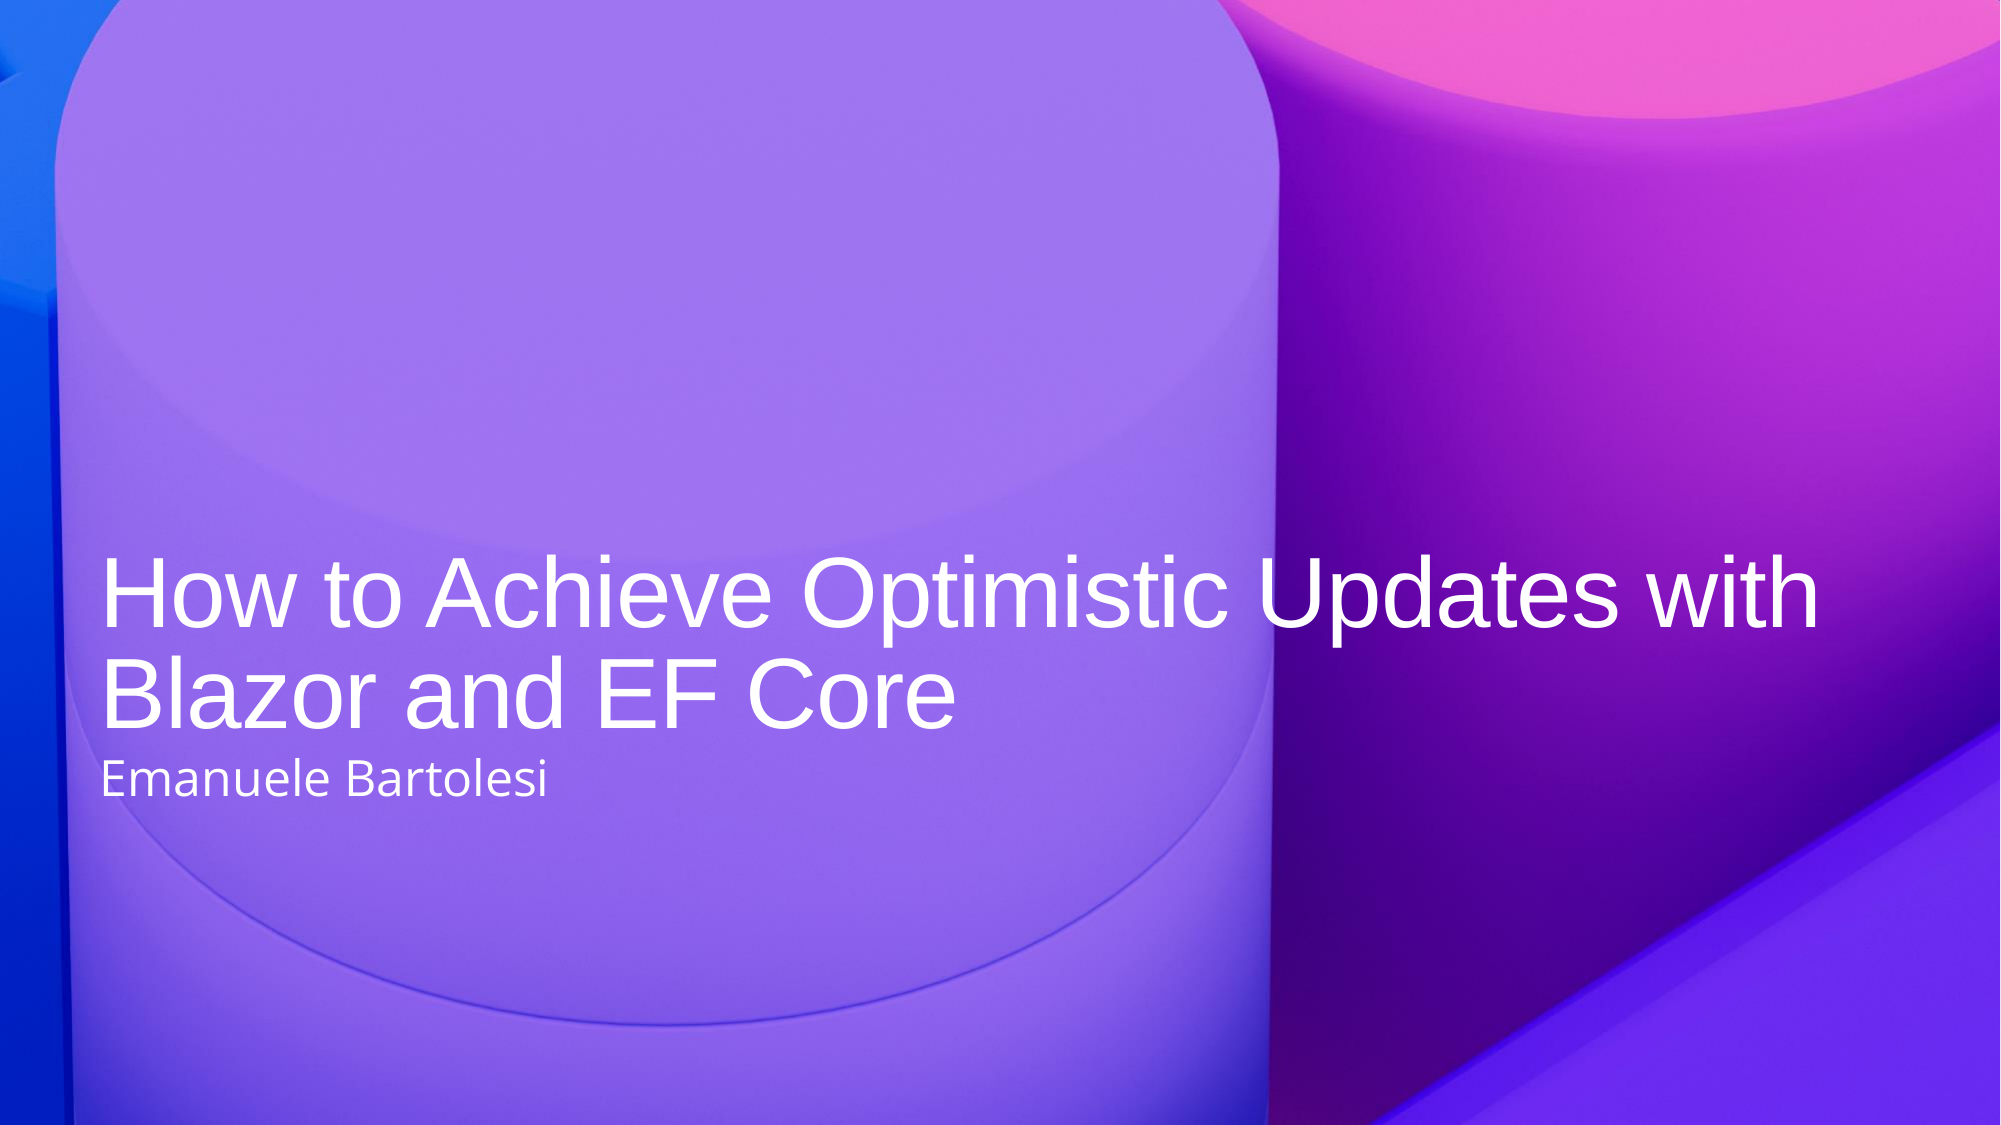

# How to Achieve Optimistic Updates with Blazor and EF Core
Emanuele Bartolesi